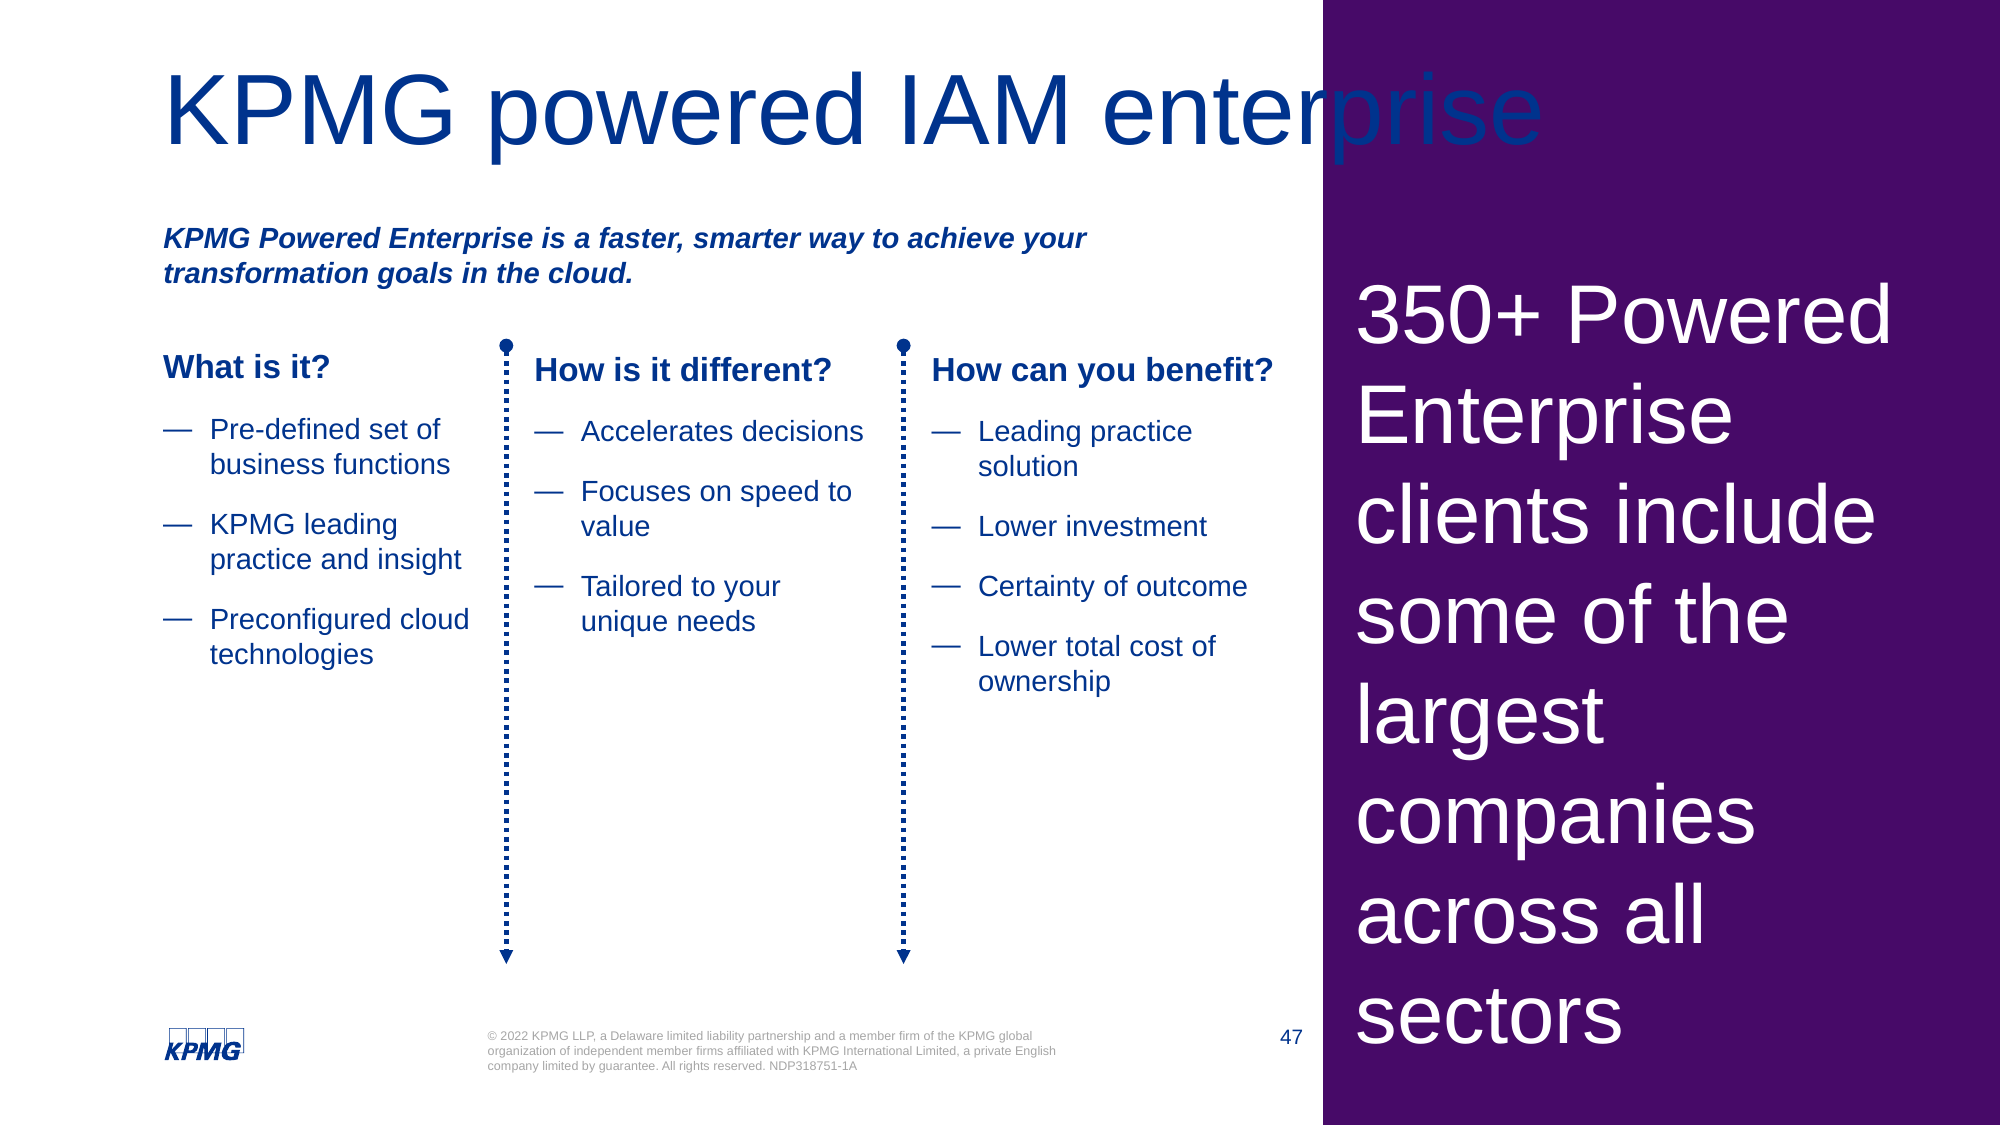

# KPMG powered IAM enterprise
KPMG Powered Enterprise is a faster, smarter way to achieve your transformation goals in the cloud.
350+ Powered Enterprise clients include some of the largest companies across all sectors

including these household names: Avis, Hormel, Uber, S&P Global, Albertsons, Airbnb, Chick-fil-A, Cleveland Clinic, J M Smucker, T-Mobile, AbbVie, PayPal, Chevron, Clorox, Mastercard, AT&T, and many others
What is it?
Pre-defined set of business functions
KPMG leading practice and insight
Preconfigured cloud technologies
How is it different?
Accelerates decisions
Focuses on speed to value
Tailored to your unique needs
How can you benefit?
Leading practice solution
Lower investment
Certainty of outcome
Lower total cost of ownership